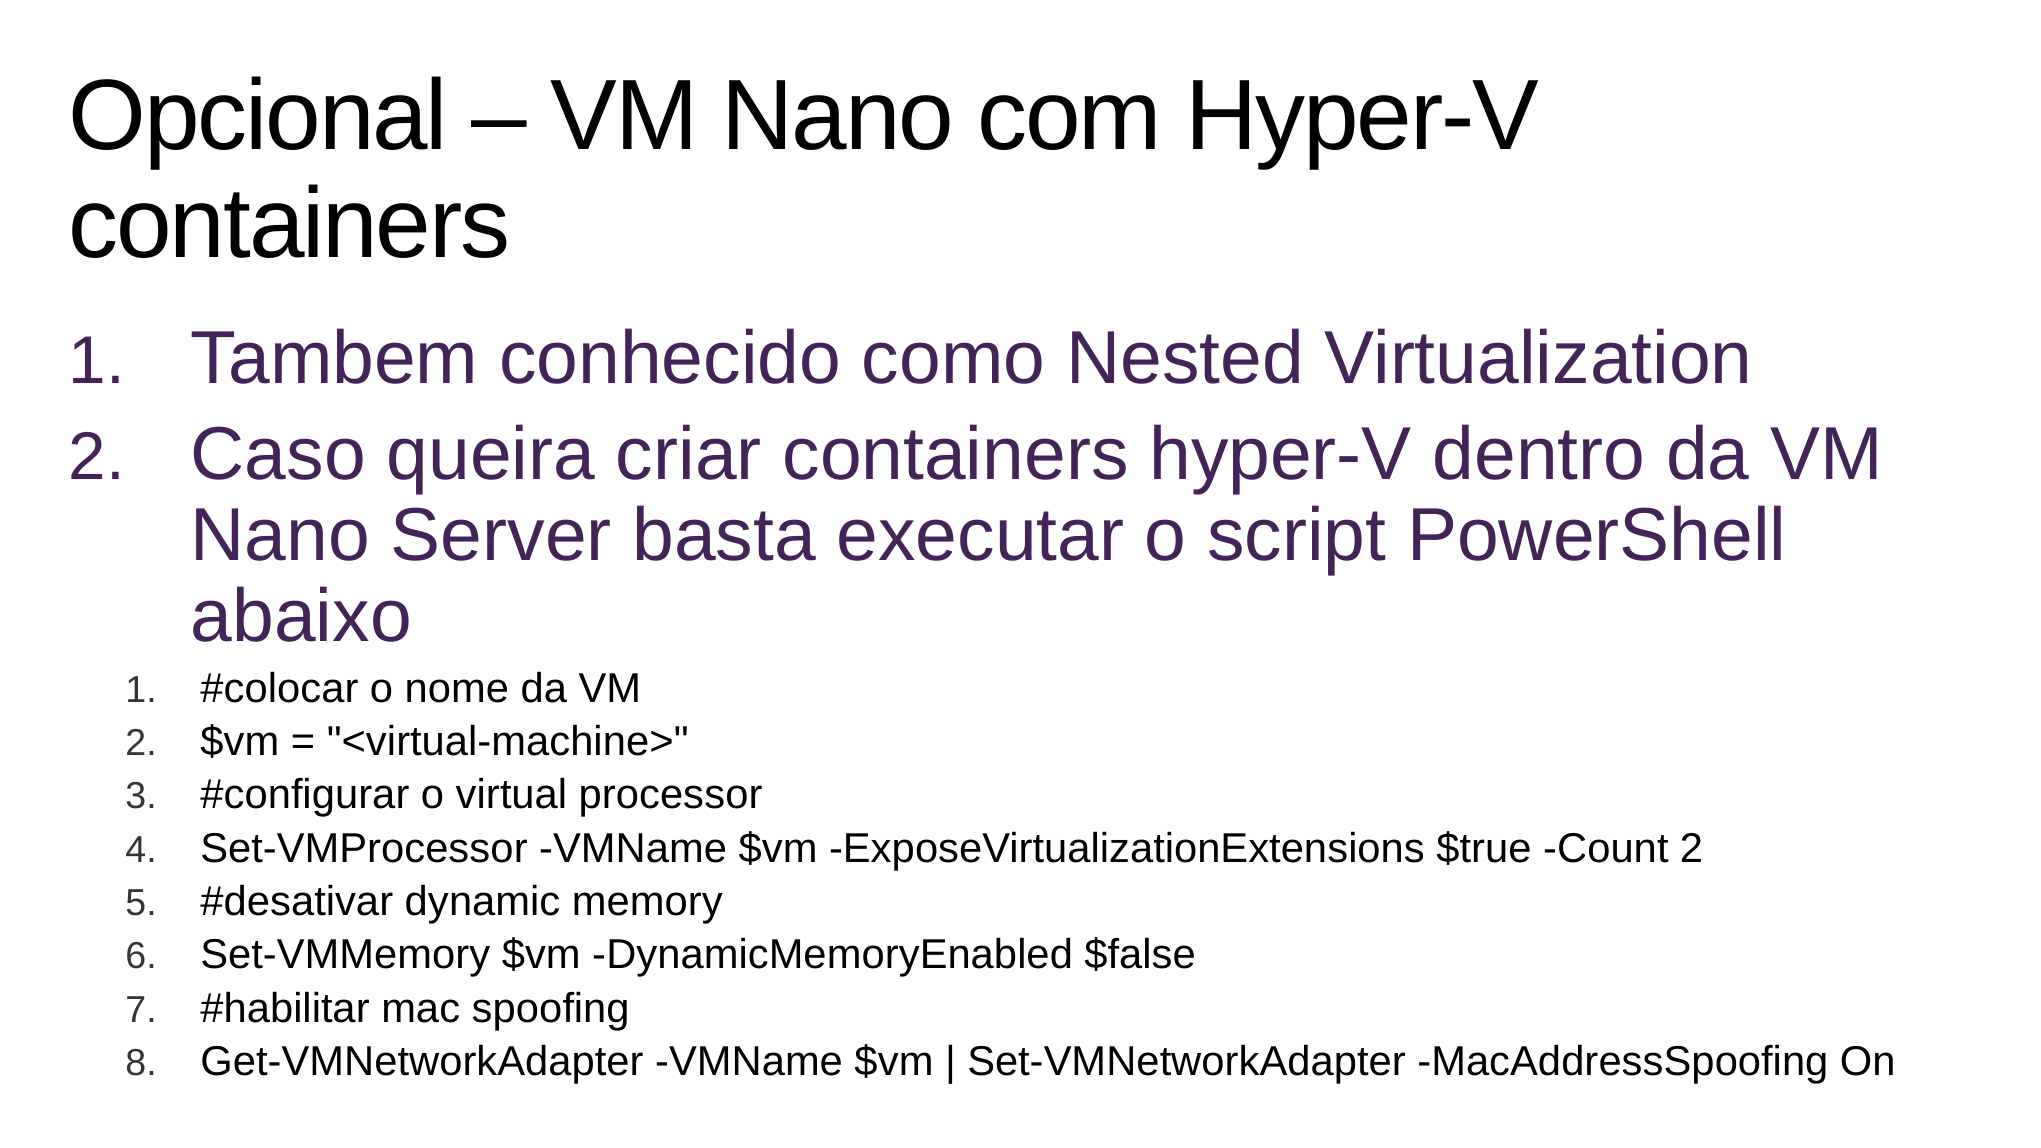

# Opcional – VM Nano com Hyper-V containers
Tambem conhecido como Nested Virtualization
Caso queira criar containers hyper-V dentro da VM Nano Server basta executar o script PowerShell abaixo
#colocar o nome da VM
$vm = "<virtual-machine>"
#configurar o virtual processor
Set-VMProcessor -VMName $vm -ExposeVirtualizationExtensions $true -Count 2
#desativar dynamic memory
Set-VMMemory $vm -DynamicMemoryEnabled $false
#habilitar mac spoofing
Get-VMNetworkAdapter -VMName $vm | Set-VMNetworkAdapter -MacAddressSpoofing On